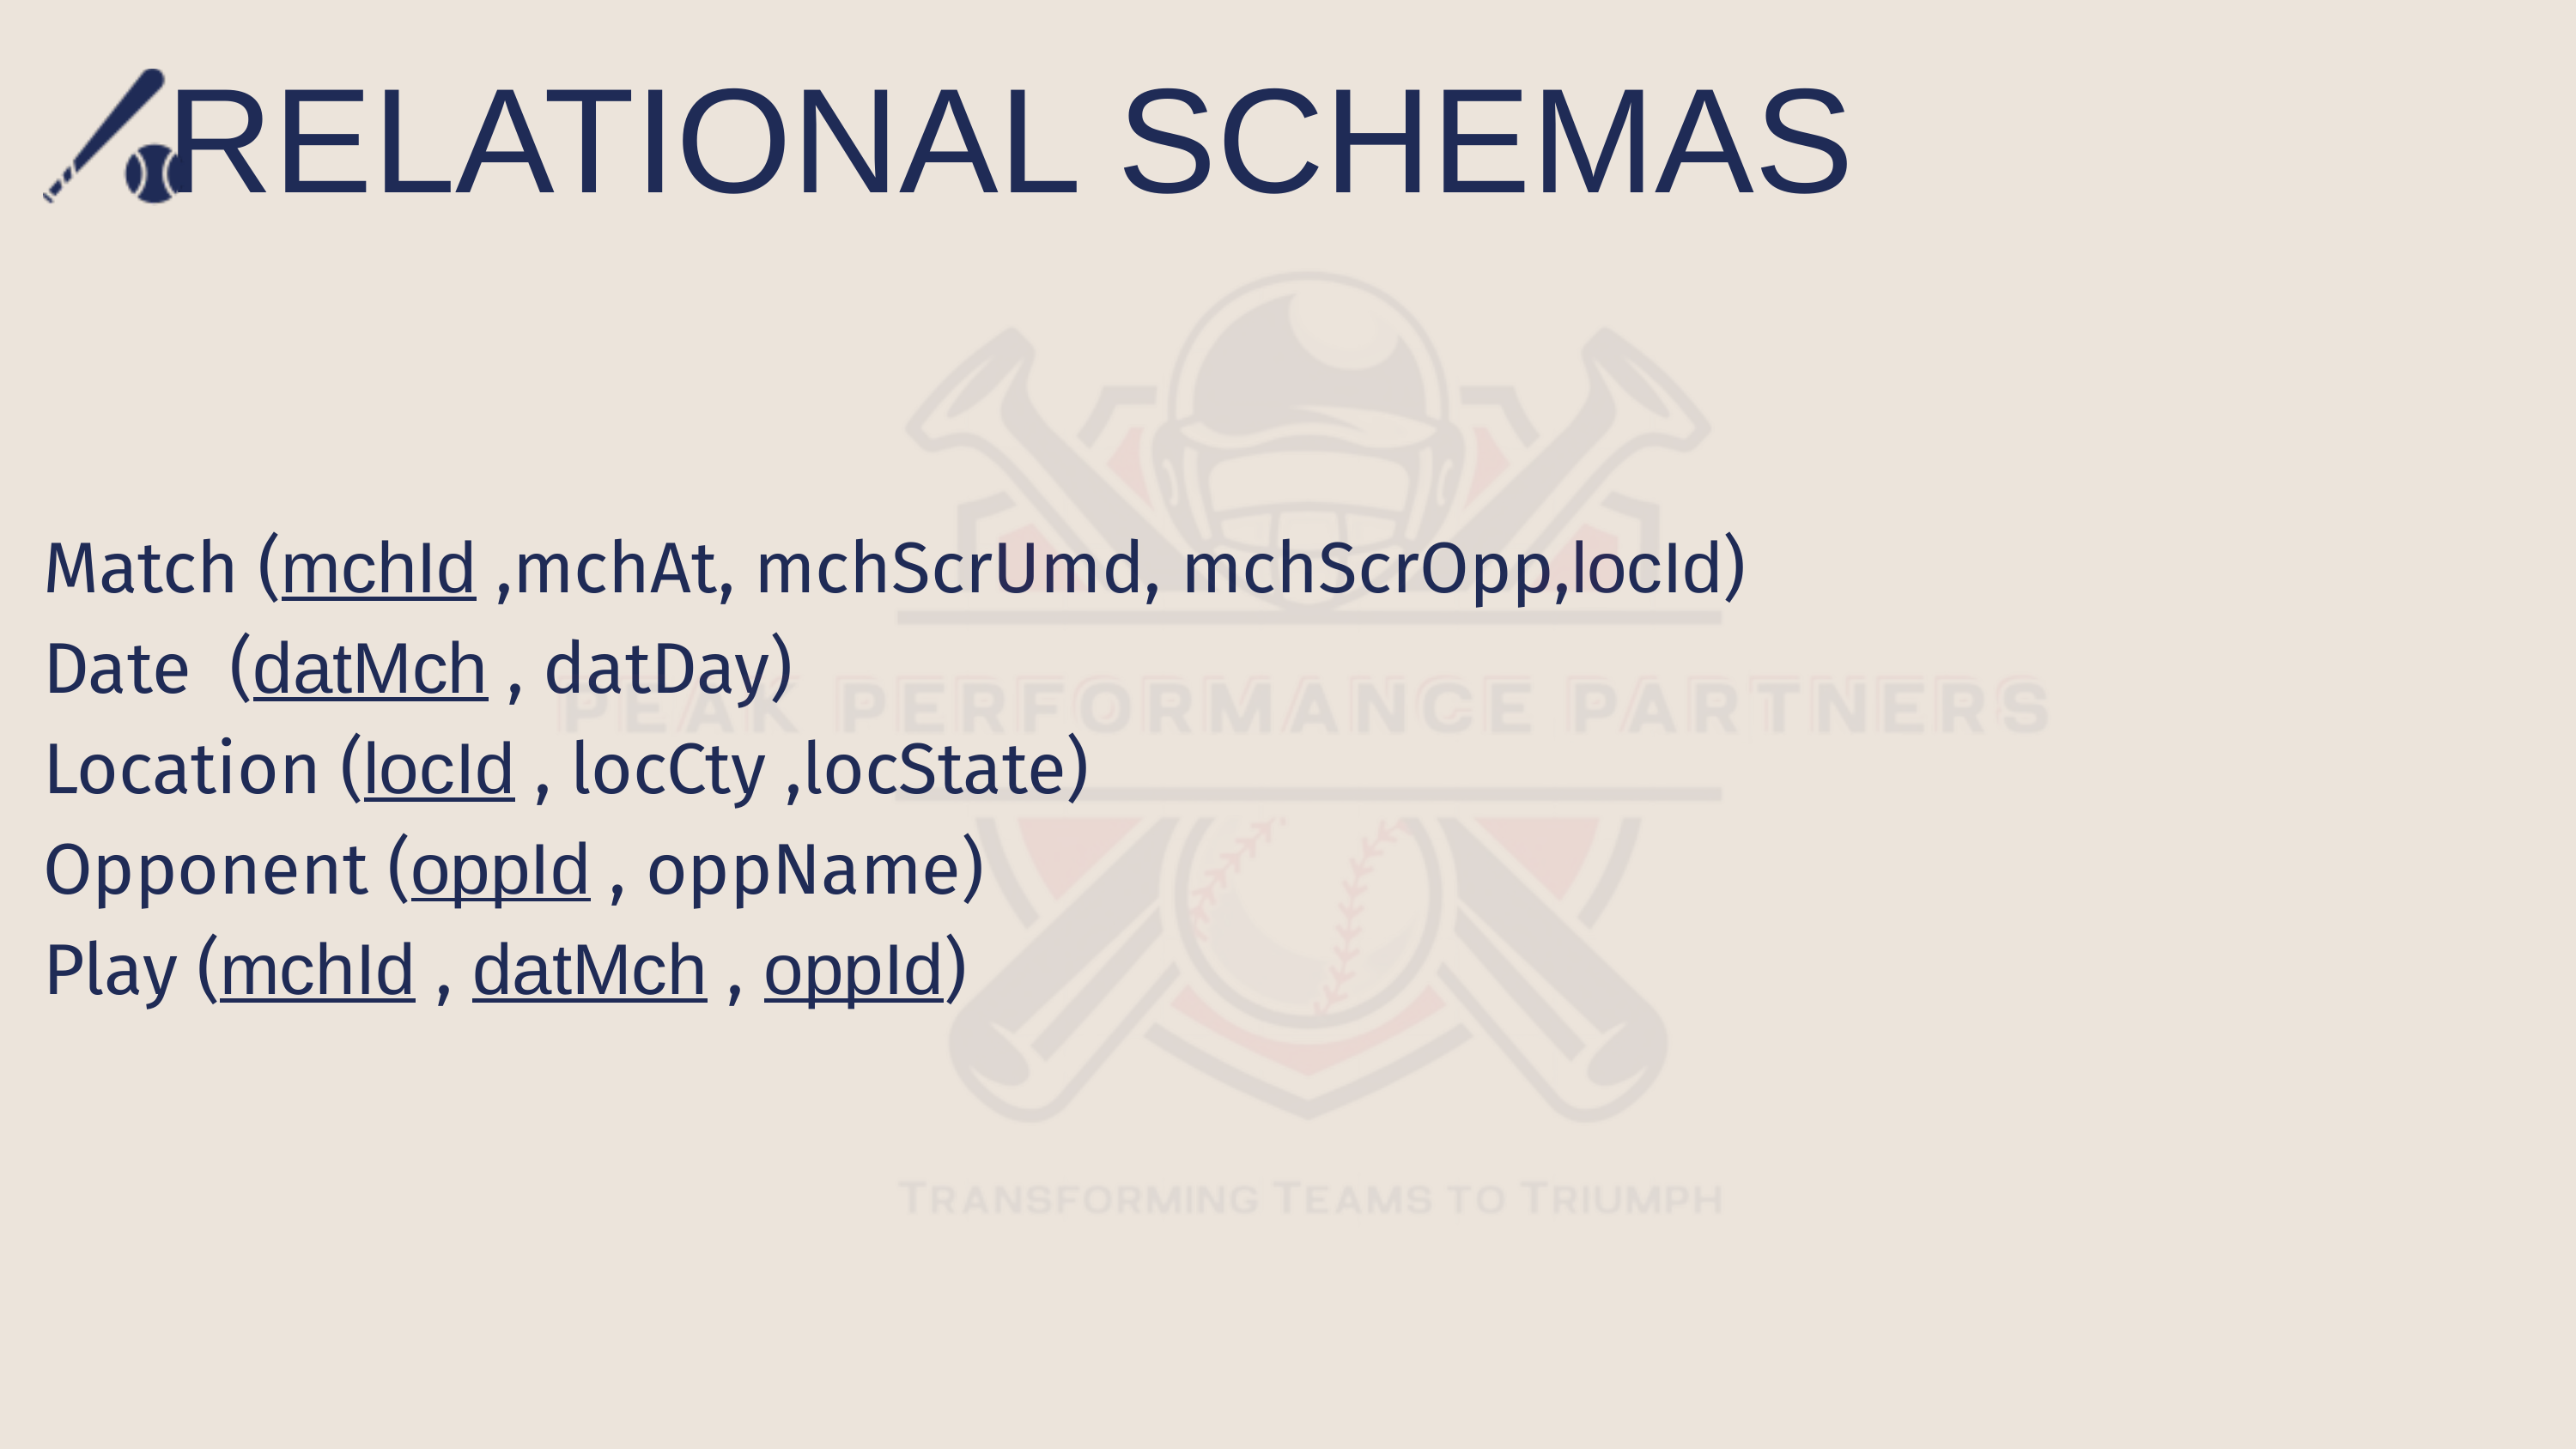

RELATIONAL SCHEMAS

Match (mchId ,mchAt, mchScrUmd, mchScrOpp,locId)
Date  (datMch , datDay)
Location (locId , locCty ,locState)
Opponent (oppId , oppName)
Play (mchId , datMch , oppId)